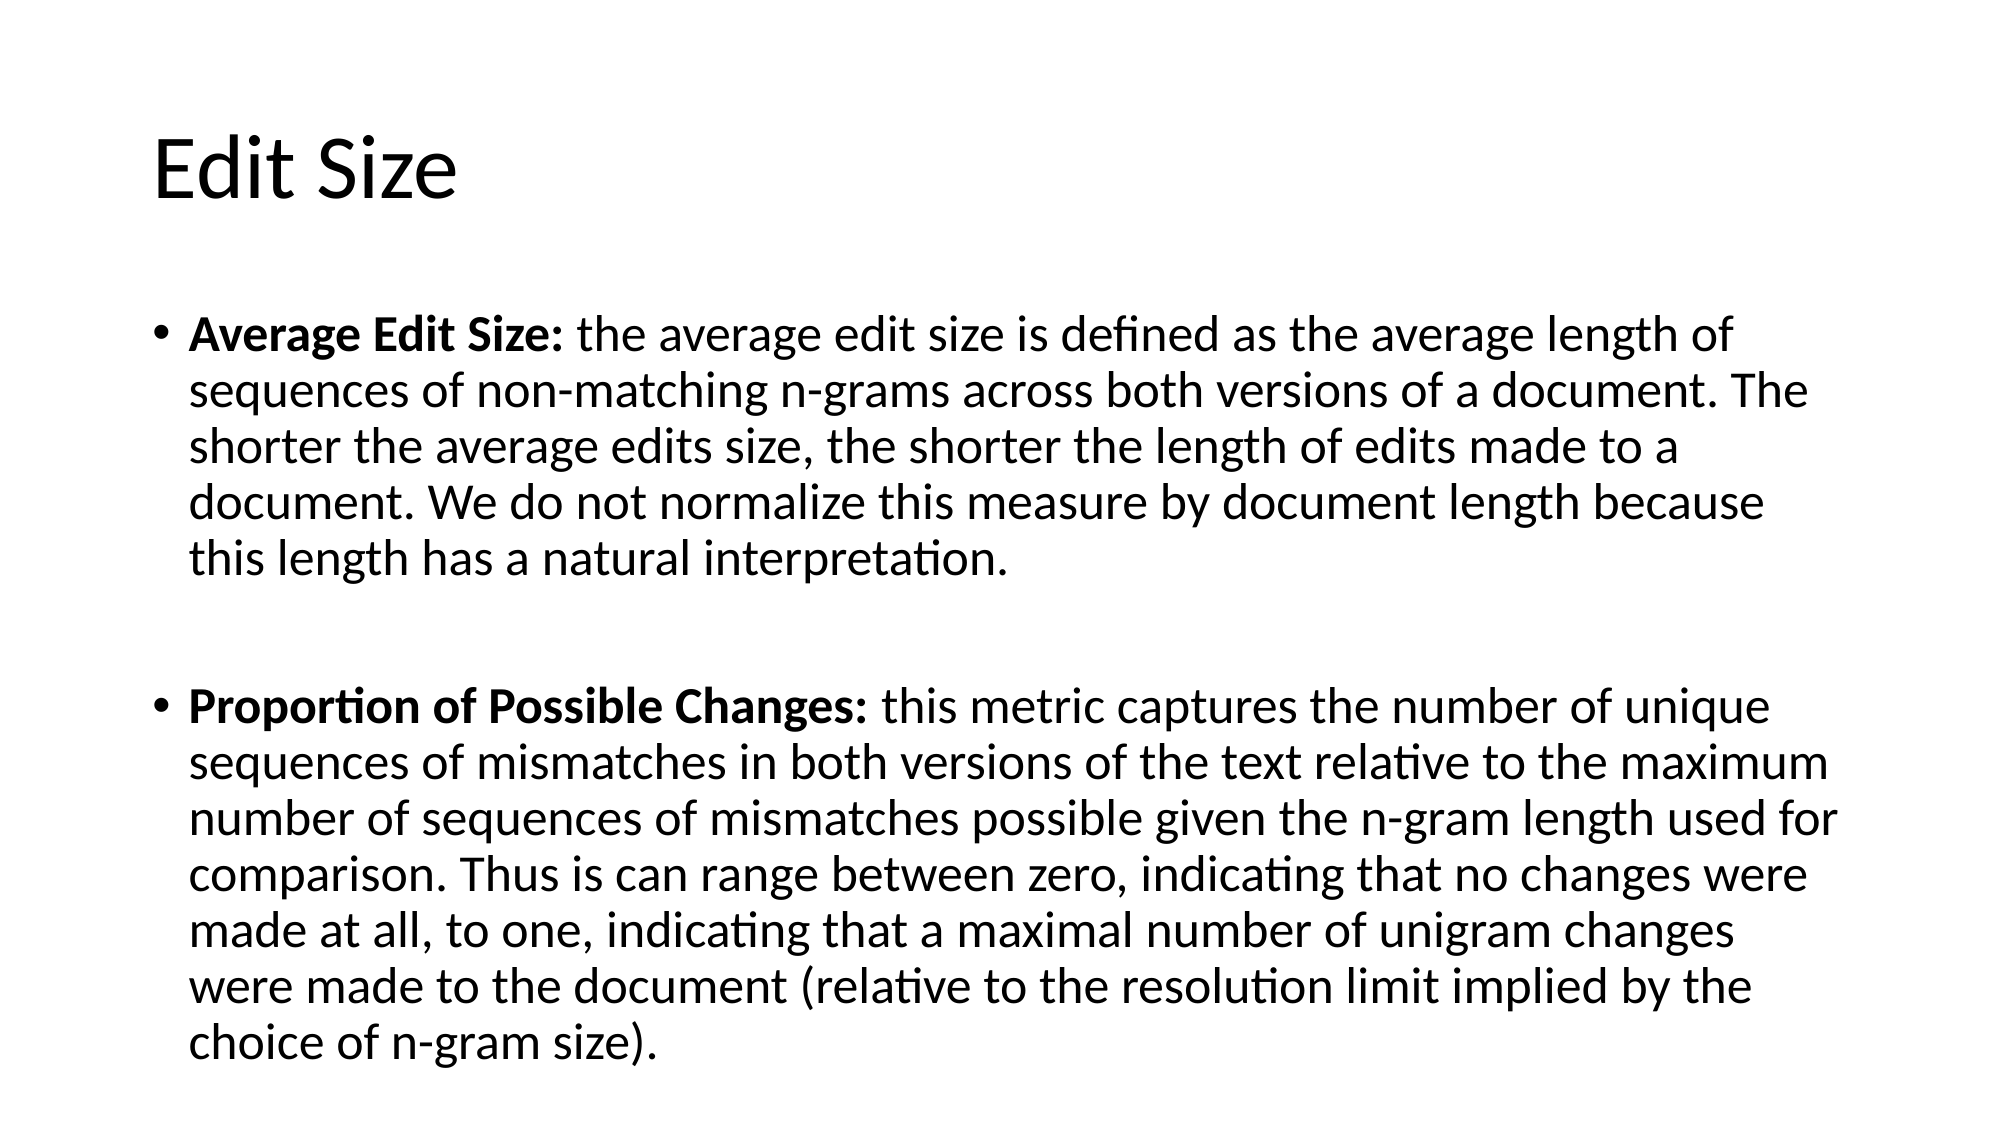

# Edit Size
Average Edit Size: the average edit size is defined as the average length of sequences of non-matching n-grams across both versions of a document. The shorter the average edits size, the shorter the length of edits made to a document. We do not normalize this measure by document length because this length has a natural interpretation.

Proportion of Possible Changes: this metric captures the number of unique sequences of mismatches in both versions of the text relative to the maximum number of sequences of mismatches possible given the n-gram length used for comparison. Thus is can range between zero, indicating that no changes were made at all, to one, indicating that a maximal number of unigram changes were made to the document (relative to the resolution limit implied by the choice of n-gram size).